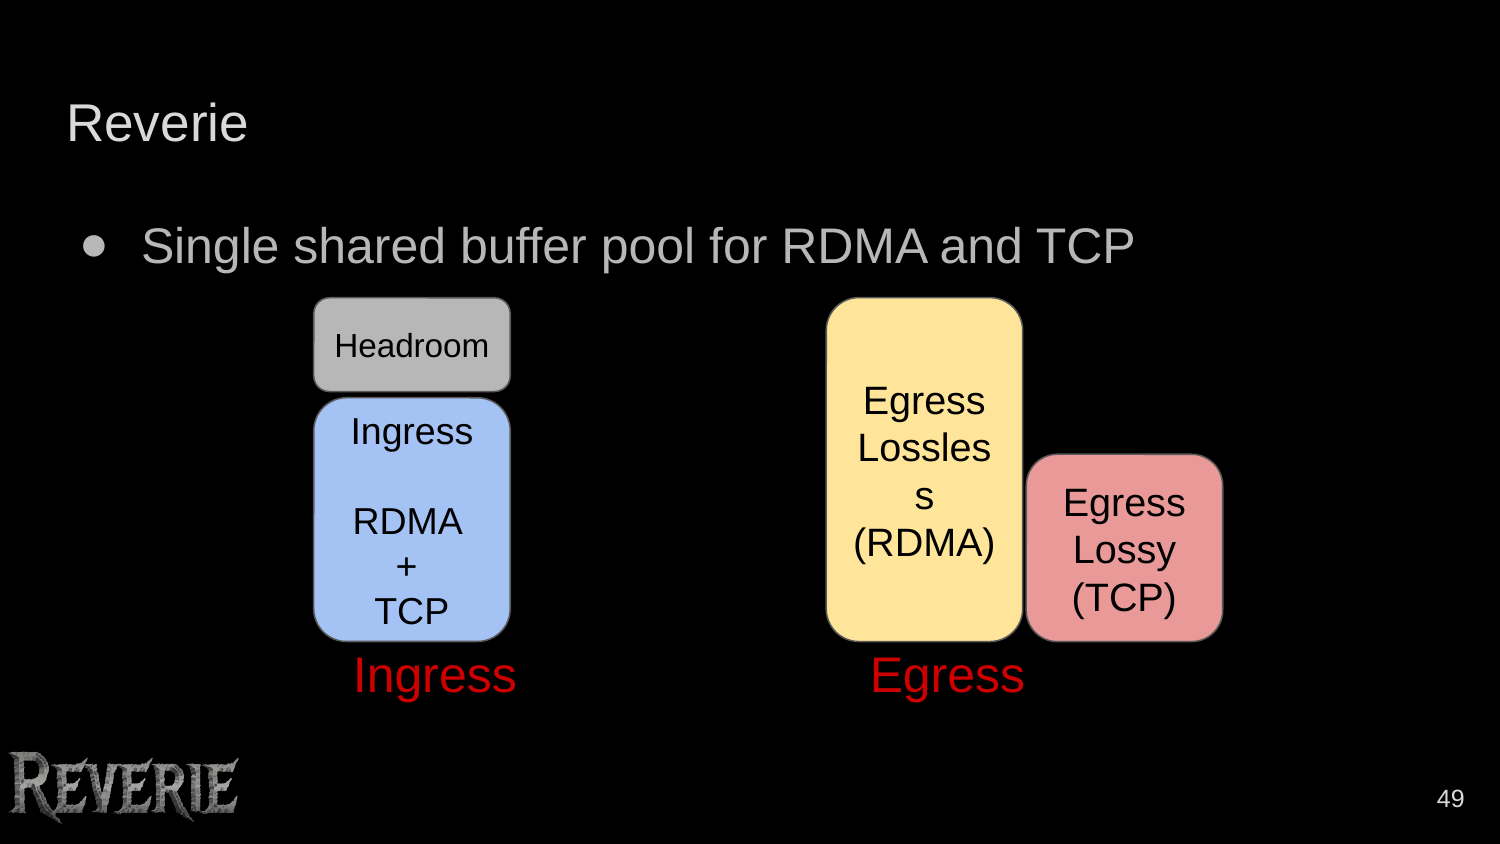

# Reverie
Single shared buffer pool for RDMA and TCP
Egress Lossless
(RDMA)
Headroom
Ingress

RDMA
+
TCP
Egress Lossy
(TCP)
Ingress
Egress
49